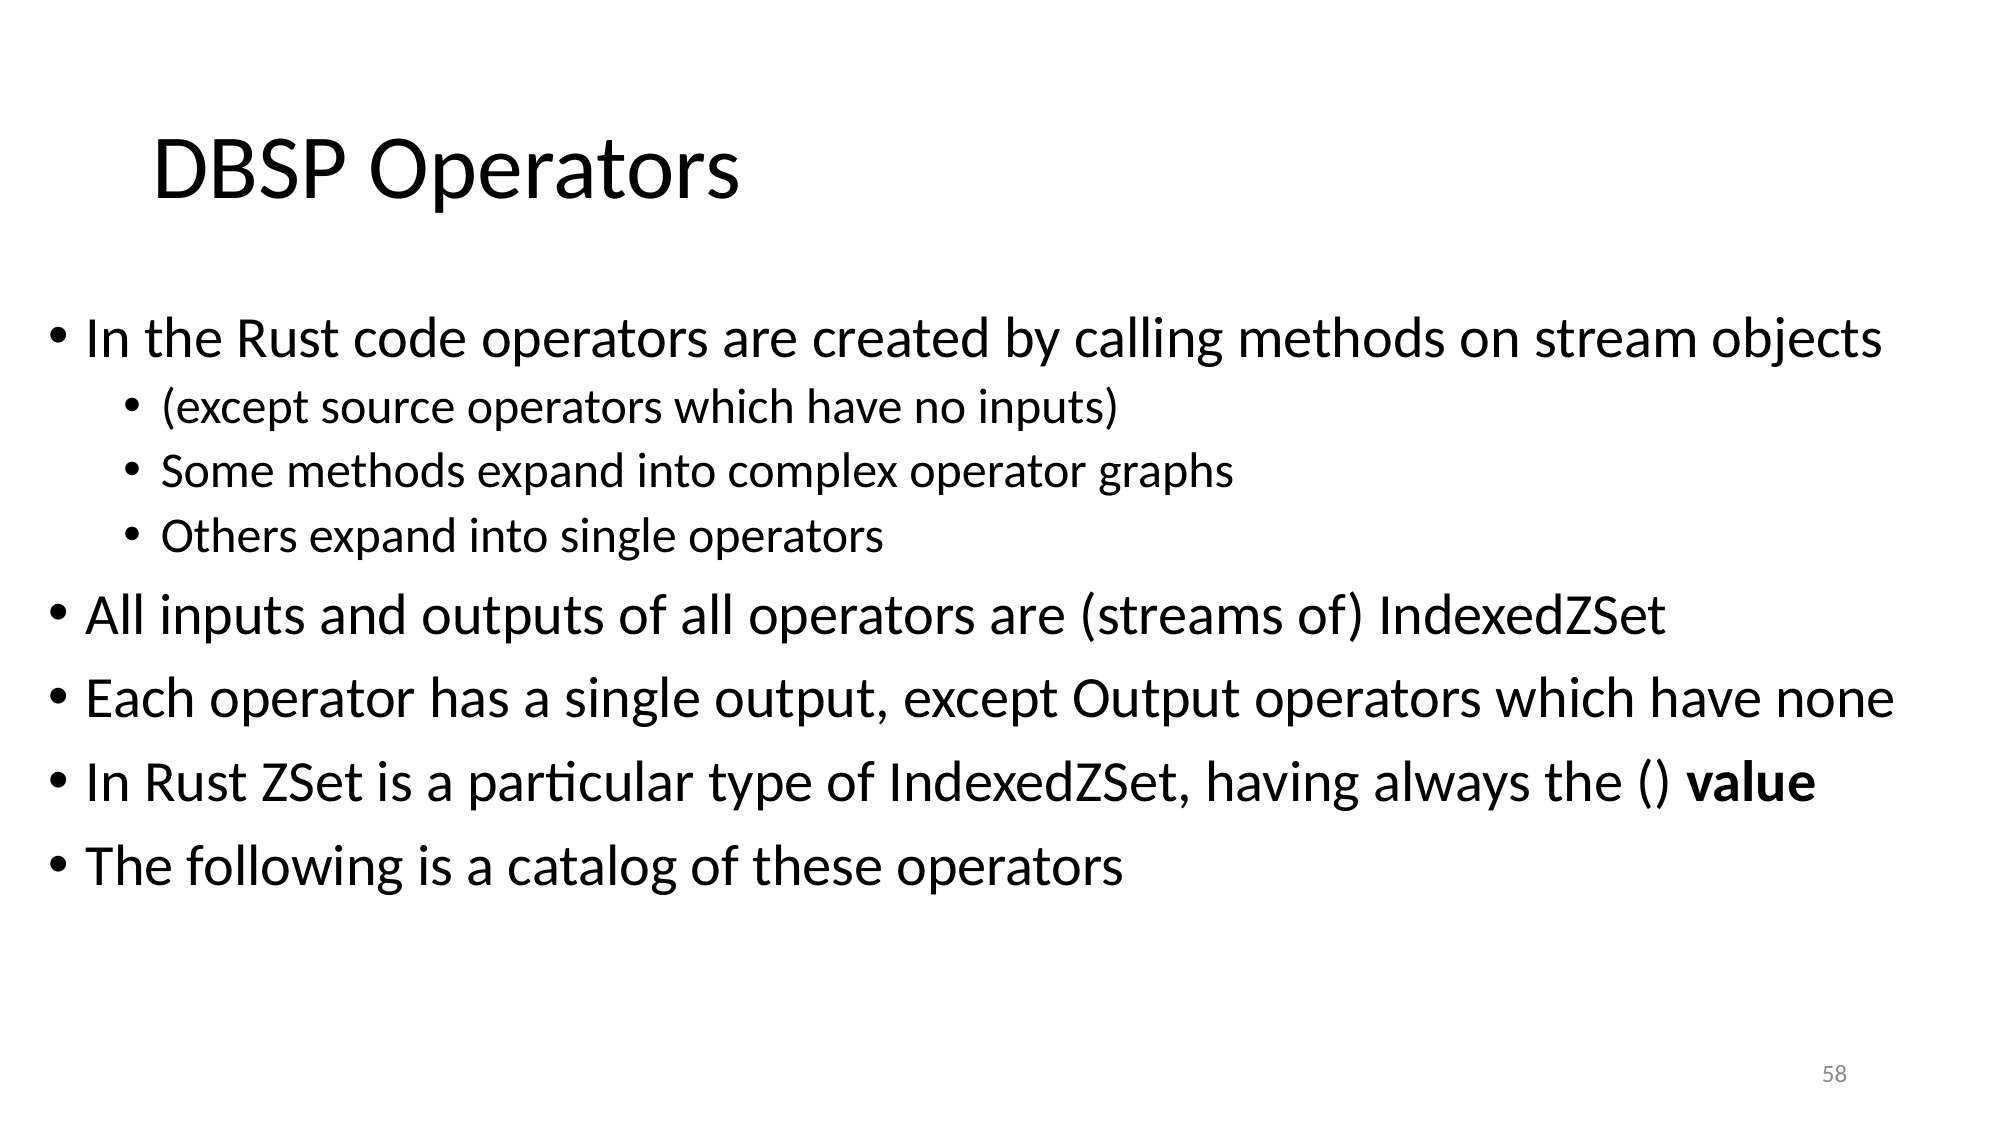

# DBSP Operators
In the Rust code operators are created by calling methods on stream objects
(except source operators which have no inputs)
Some methods expand into complex operator graphs
Others expand into single operators
All inputs and outputs of all operators are (streams of) IndexedZSet
Each operator has a single output, except Output operators which have none
In Rust ZSet is a particular type of IndexedZSet, having always the () value
The following is a catalog of these operators

58